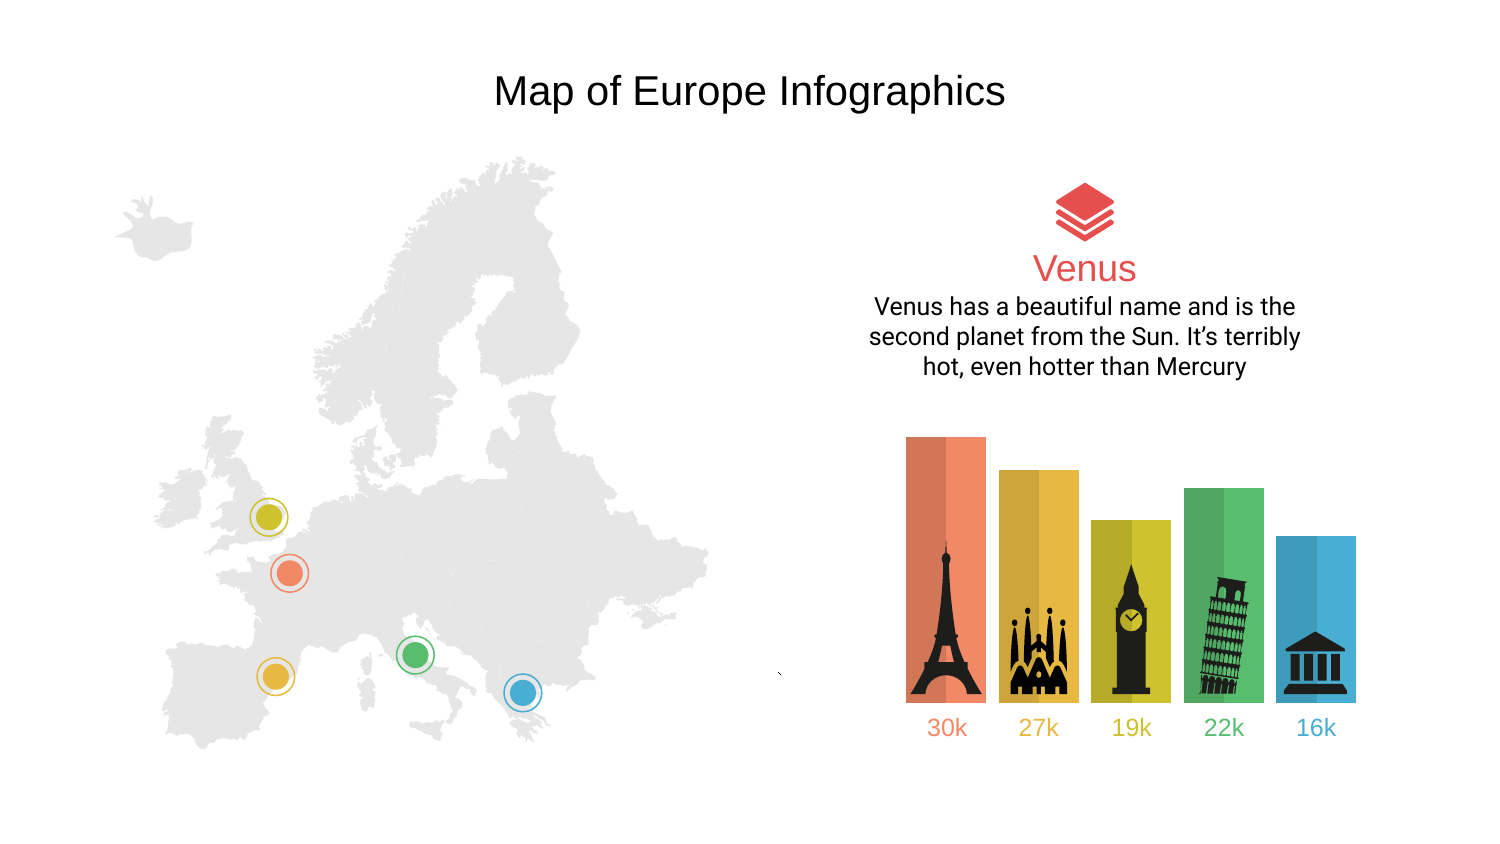

# Map of Europe Infographics

Venus
Venus has a beautiful name and is the second planet from the Sun. It’s terribly hot, even hotter than Mercury

30k

27k

22k

19k

16k